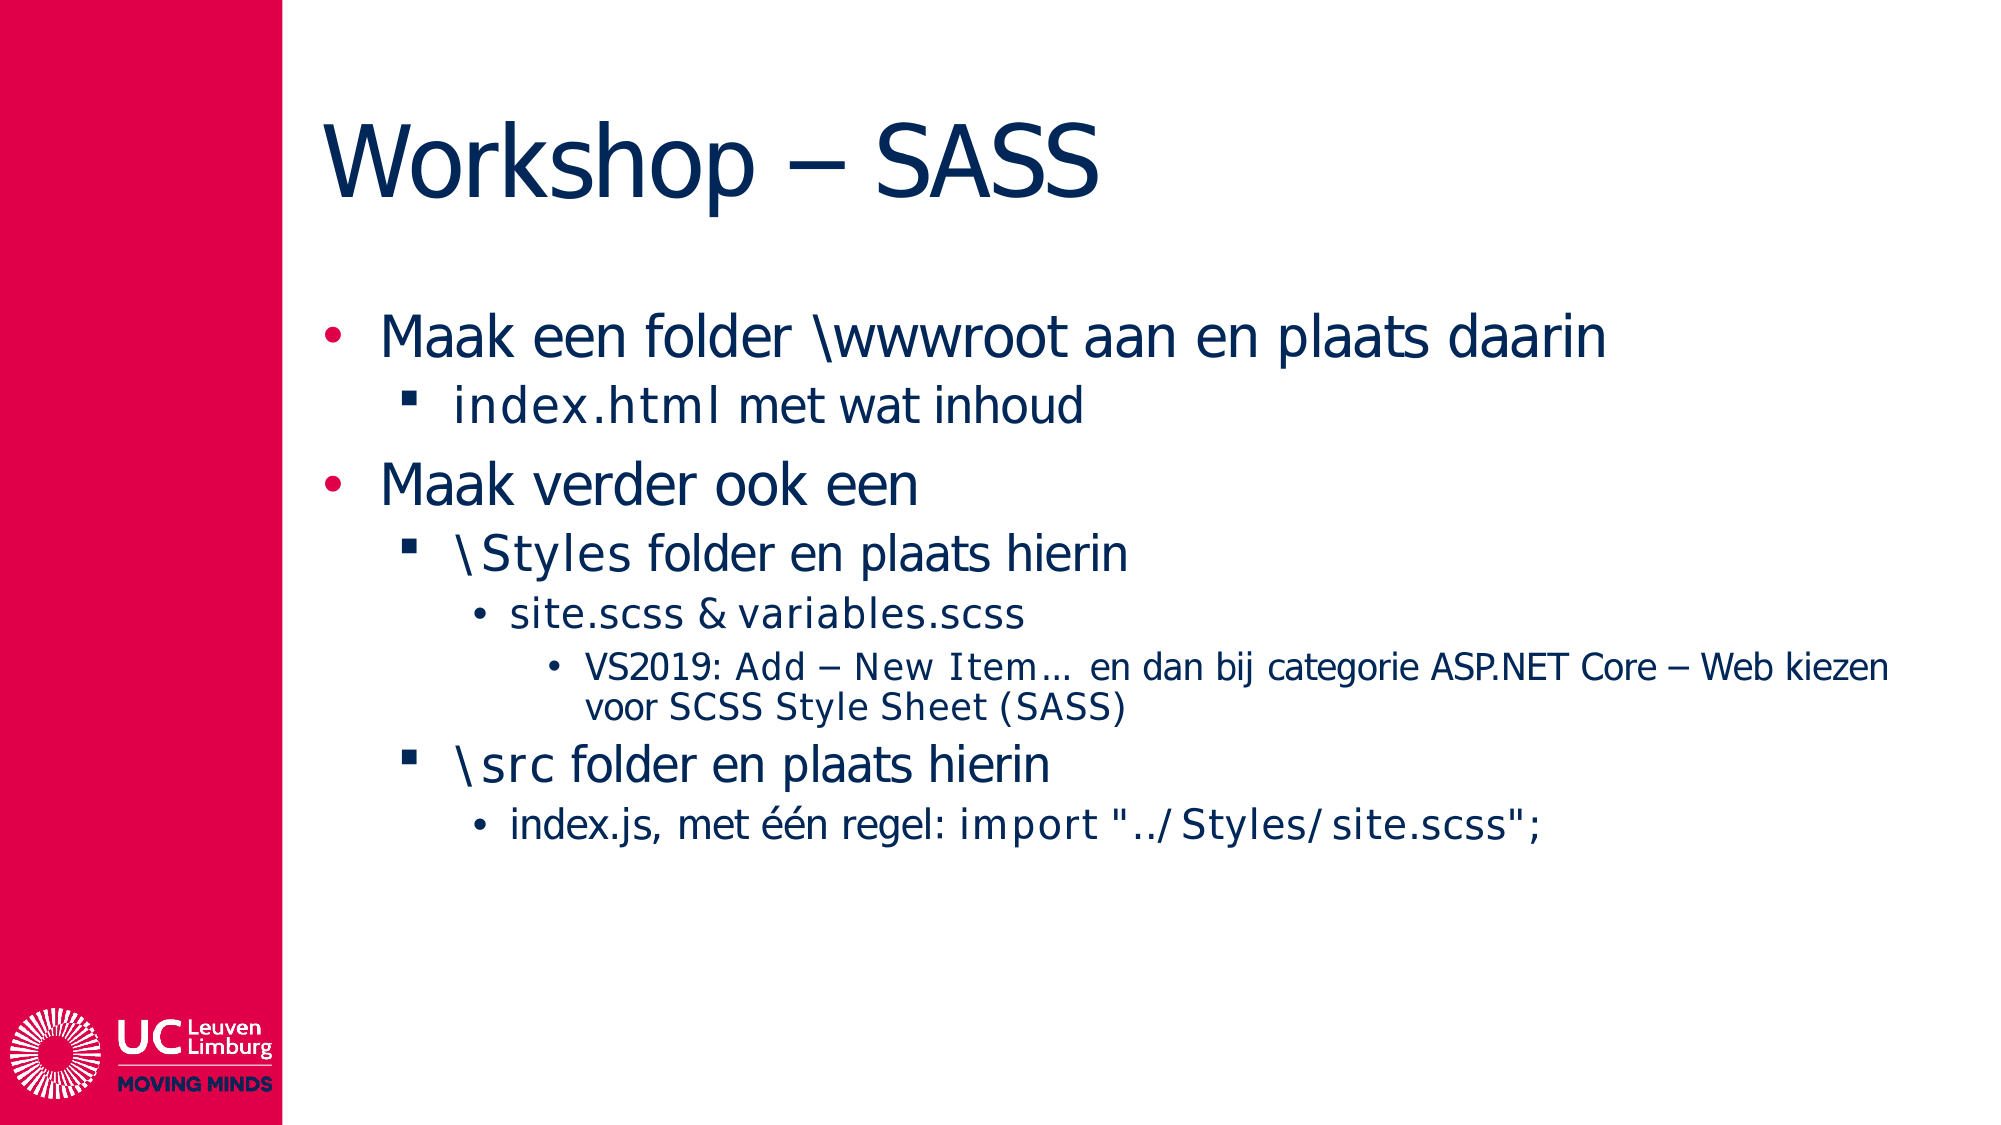

# Workshop – SASS
Maak een folder \wwwroot aan en plaats daarin
index.html met wat inhoud
Maak verder ook een
\Styles folder en plaats hierin
site.scss & variables.scss
VS2019: Add – New Item… en dan bij categorie ASP.NET Core – Web kiezen voor SCSS Style Sheet (SASS)
\src folder en plaats hierin
index.js, met één regel: import "../Styles/site.scss";